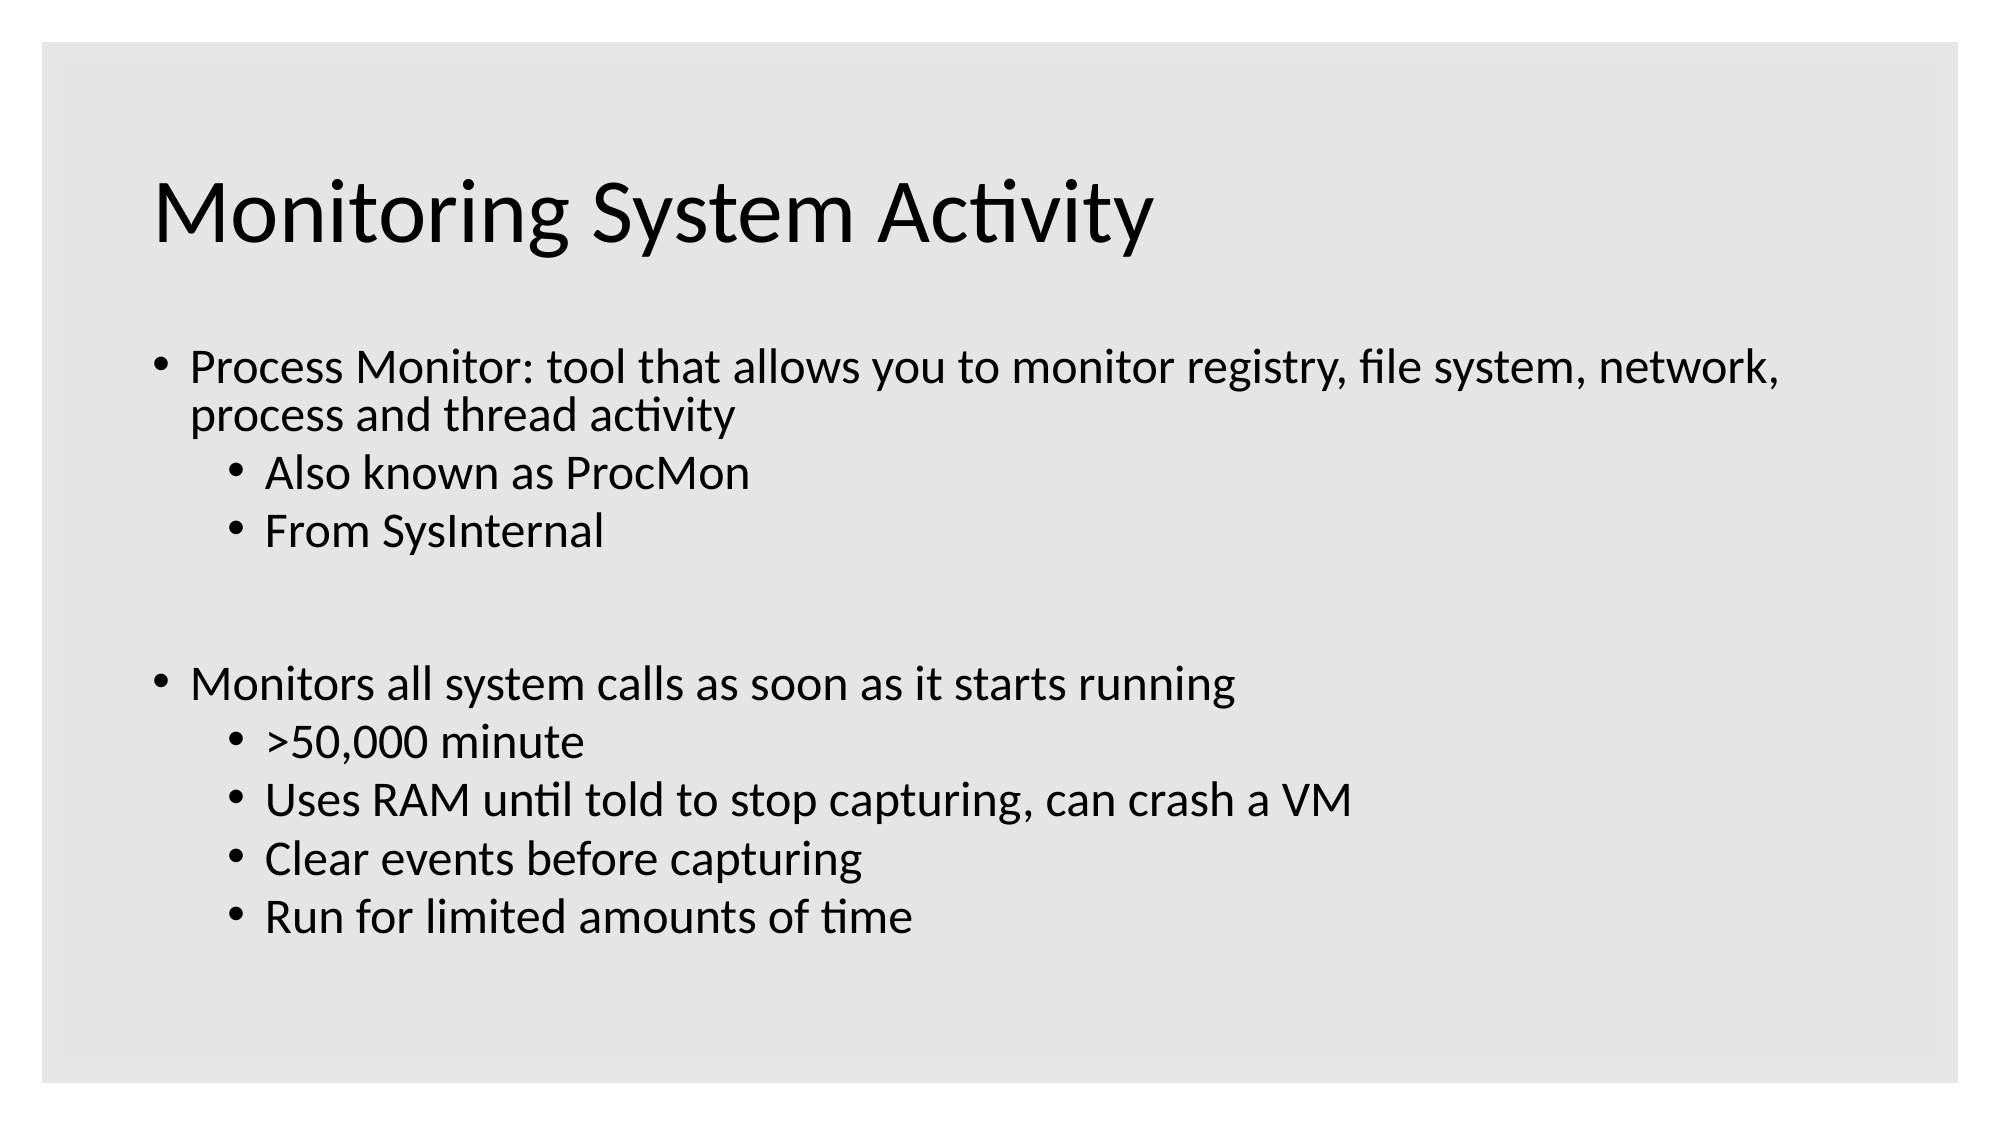

# Monitoring System Activity
Process Monitor: tool that allows you to monitor registry, file system, network, process and thread activity
Also known as ProcMon
From SysInternal

Monitors all system calls as soon as it starts running
>50,000 minute
Uses RAM until told to stop capturing, can crash a VM
Clear events before capturing
Run for limited amounts of time